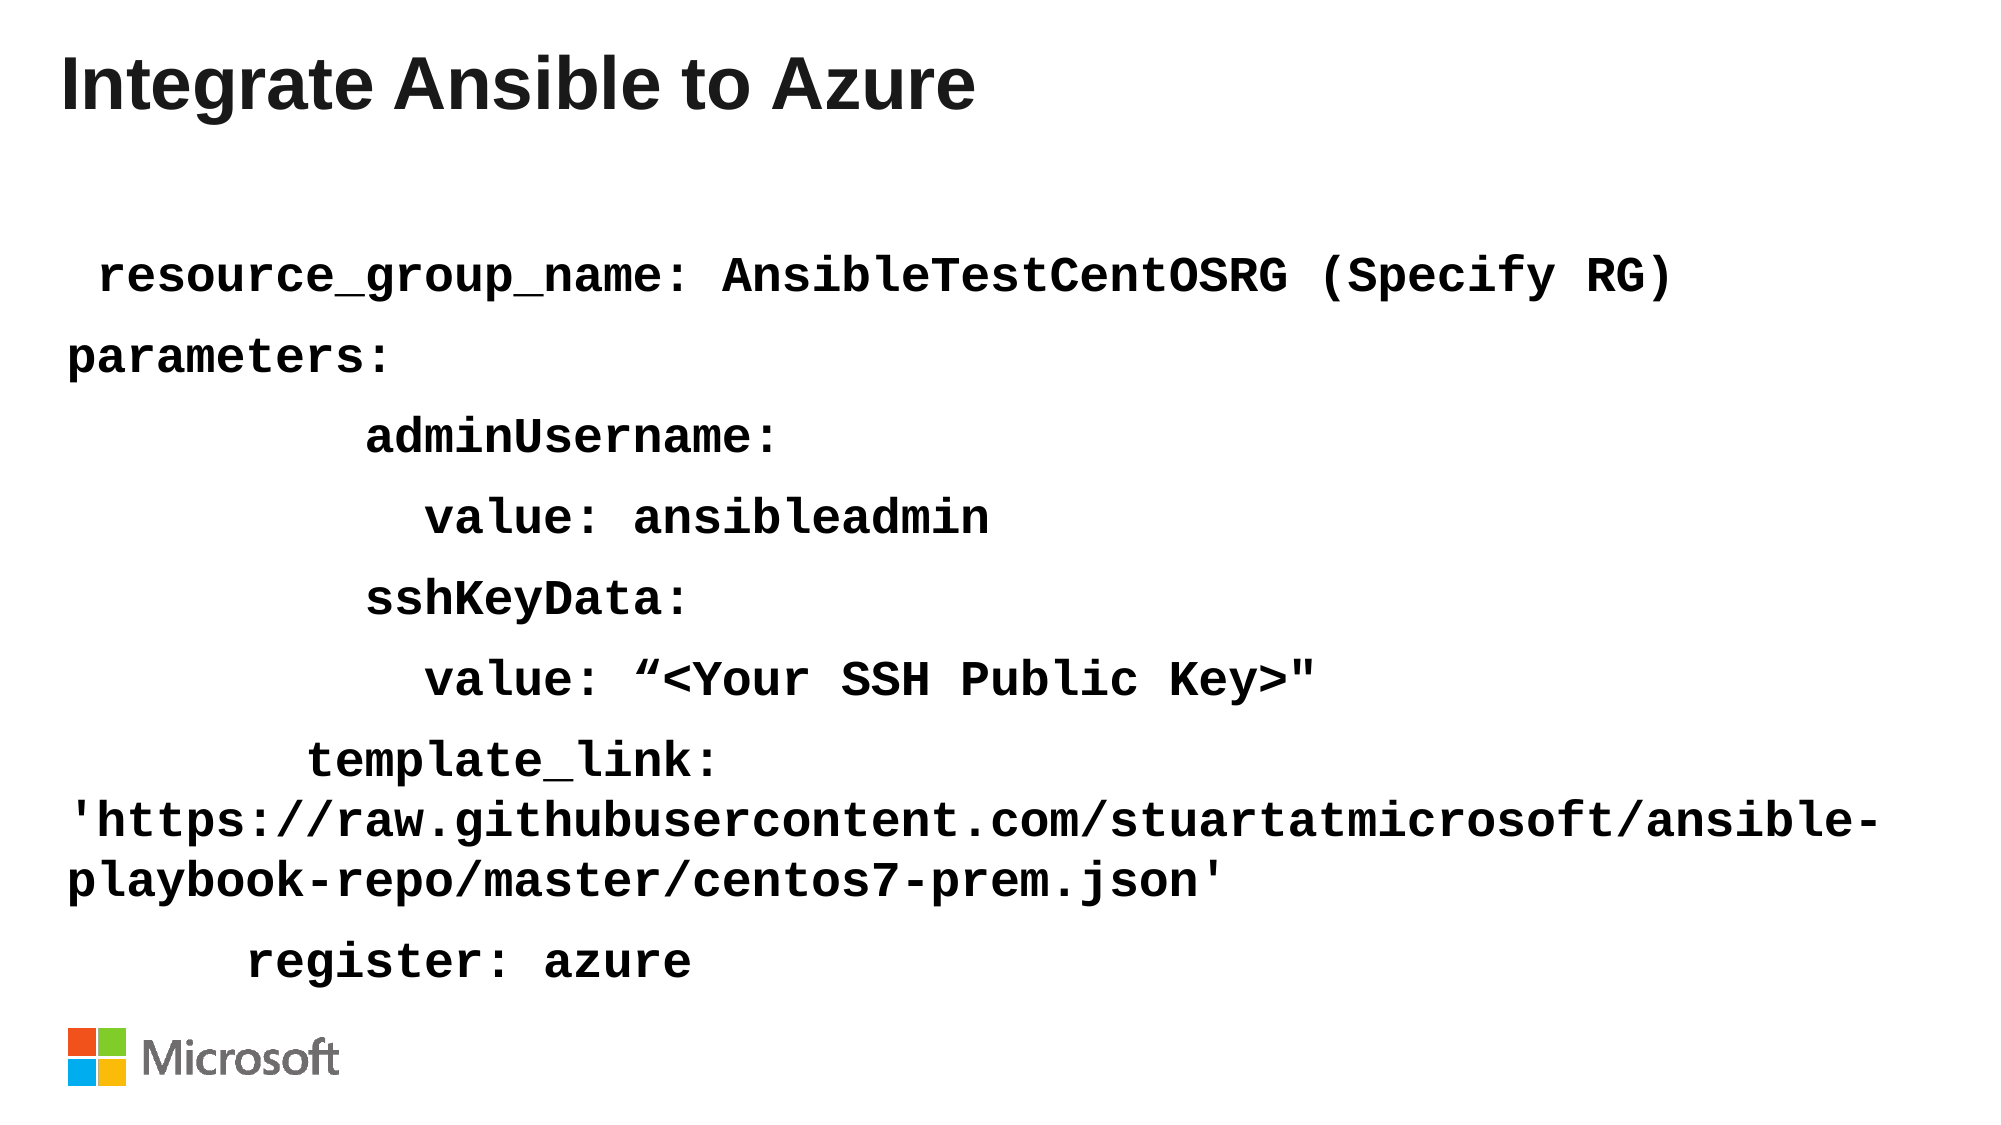

# Integrate Ansible to Azure
 resource_group_name: AnsibleTestCentOSRG (Specify RG)
parameters:
          adminUsername:
            value: ansibleadmin
          sshKeyData:
            value: “<Your SSH Public Key>"
        template_link: 'https://raw.githubusercontent.com/stuartatmicrosoft/ansible-playbook-repo/master/centos7-prem.json'
      register: azure